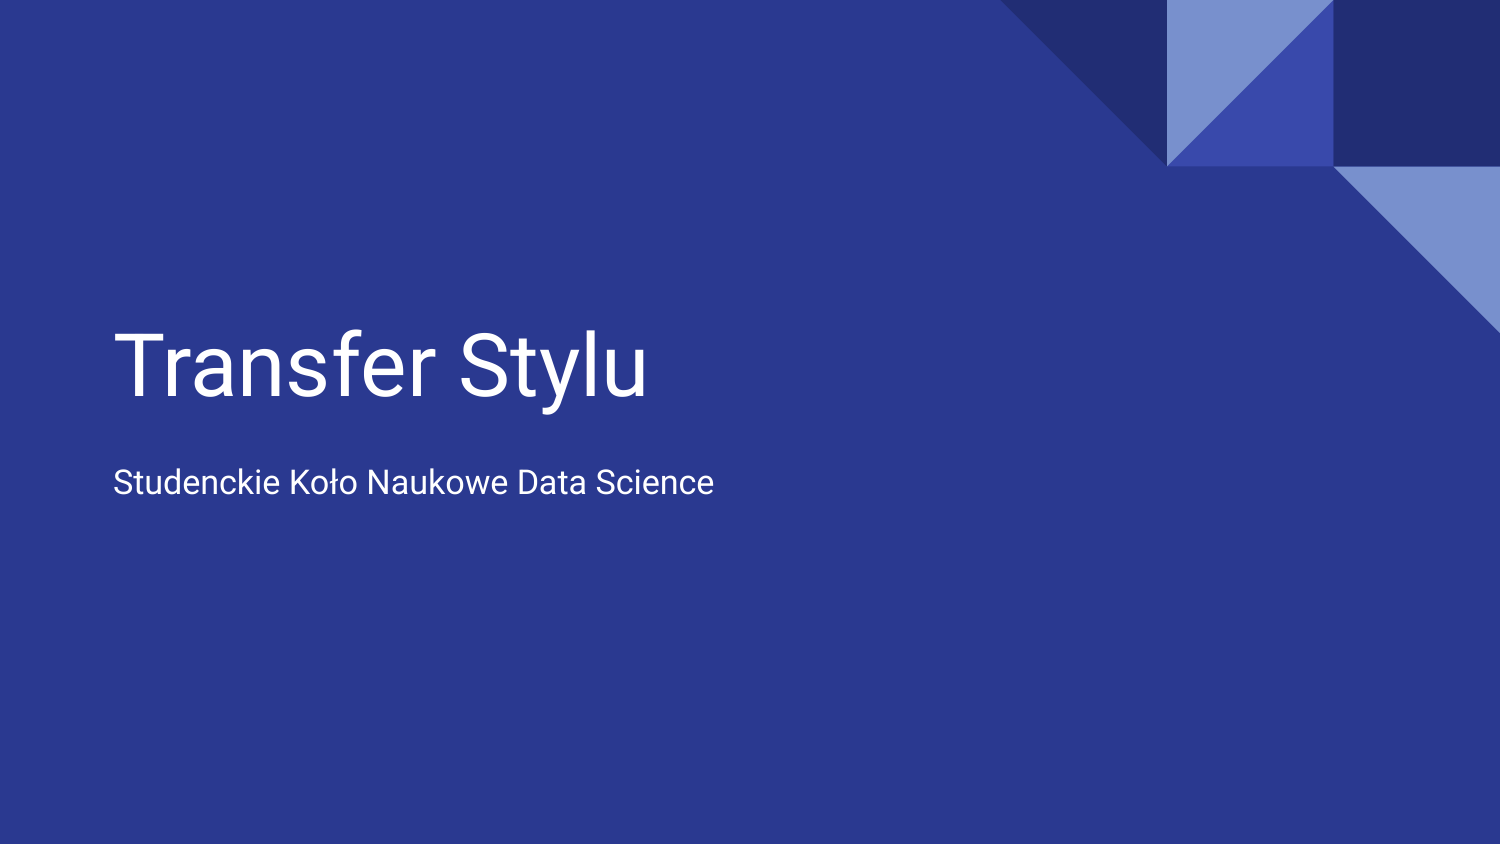

# Transfer Stylu
Studenckie Koło Naukowe Data Science